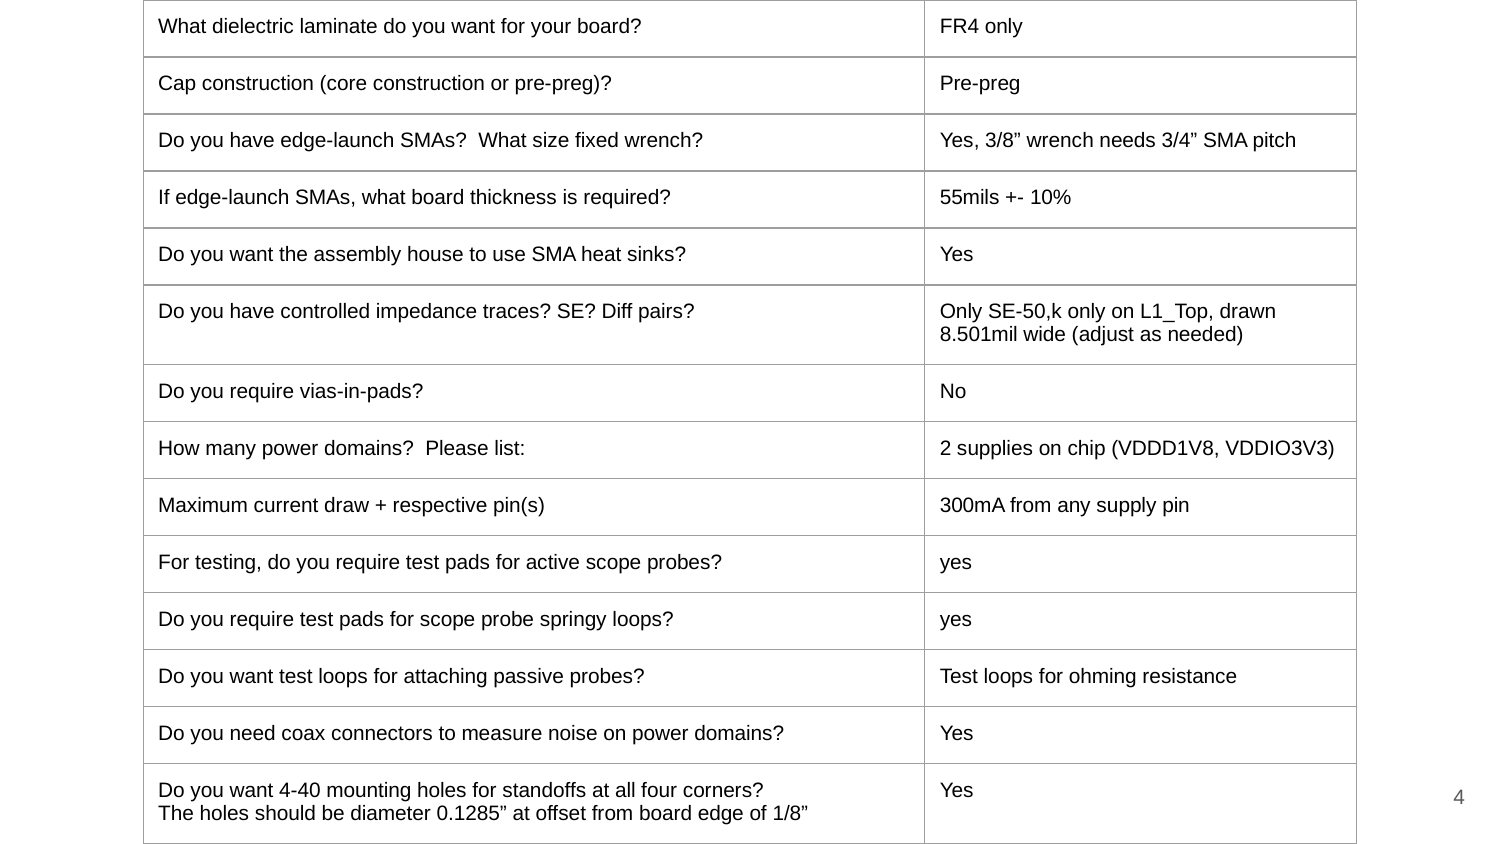

| What dielectric laminate do you want for your board? | FR4 only |
| --- | --- |
| Cap construction (core construction or pre-preg)? | Pre-preg |
| Do you have edge-launch SMAs? What size fixed wrench? | Yes, 3/8” wrench needs 3/4” SMA pitch |
| If edge-launch SMAs, what board thickness is required? | 55mils +- 10% |
| Do you want the assembly house to use SMA heat sinks? | Yes |
| Do you have controlled impedance traces? SE? Diff pairs? | Only SE-50,k only on L1\_Top, drawn 8.501mil wide (adjust as needed) |
| Do you require vias-in-pads? | No |
| How many power domains? Please list: | 2 supplies on chip (VDDD1V8, VDDIO3V3) |
| Maximum current draw + respective pin(s) | 300mA from any supply pin |
| For testing, do you require test pads for active scope probes? | yes |
| Do you require test pads for scope probe springy loops? | yes |
| Do you want test loops for attaching passive probes? | Test loops for ohming resistance |
| Do you need coax connectors to measure noise on power domains? | Yes |
| Do you want 4-40 mounting holes for standoffs at all four corners? The holes should be diameter 0.1285” at offset from board edge of 1/8” | Yes |
4